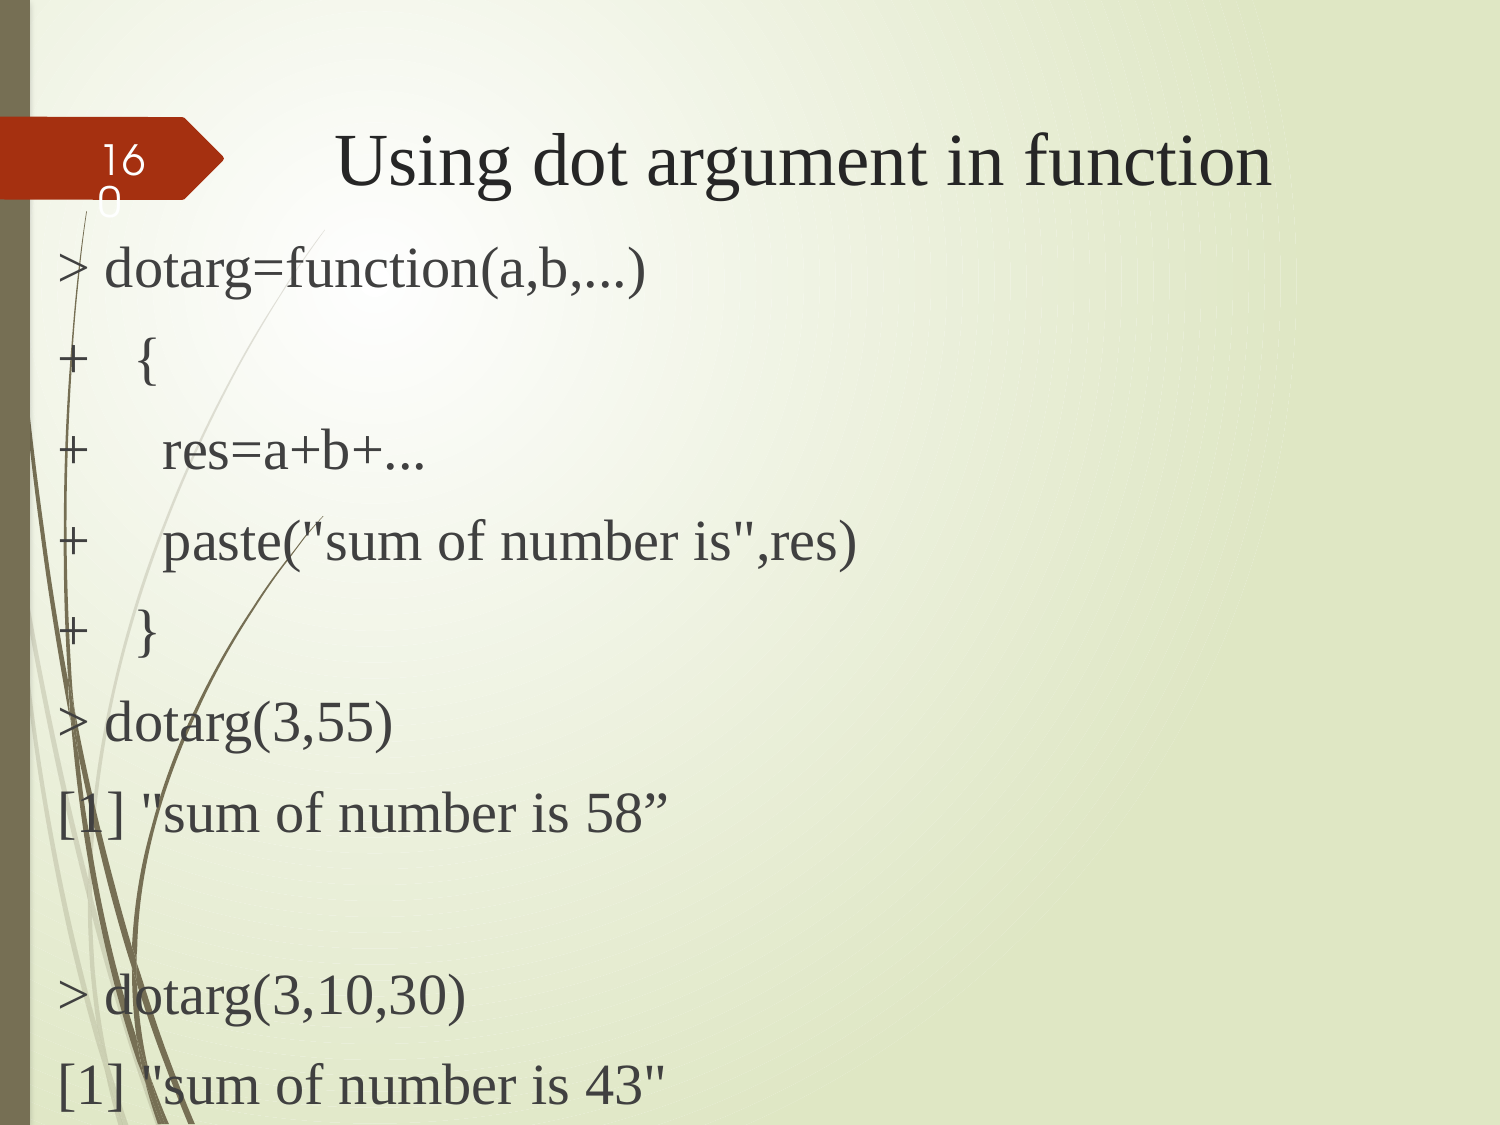

# Using dot argument in function
160
> dotarg=function(a,b,...)
+   {
+     res=a+b+...
+     paste("sum of number is",res)
+   }
> dotarg(3,55)
[1] "sum of number is 58”

> dotarg(3,10,30)
[1] "sum of number is 43"